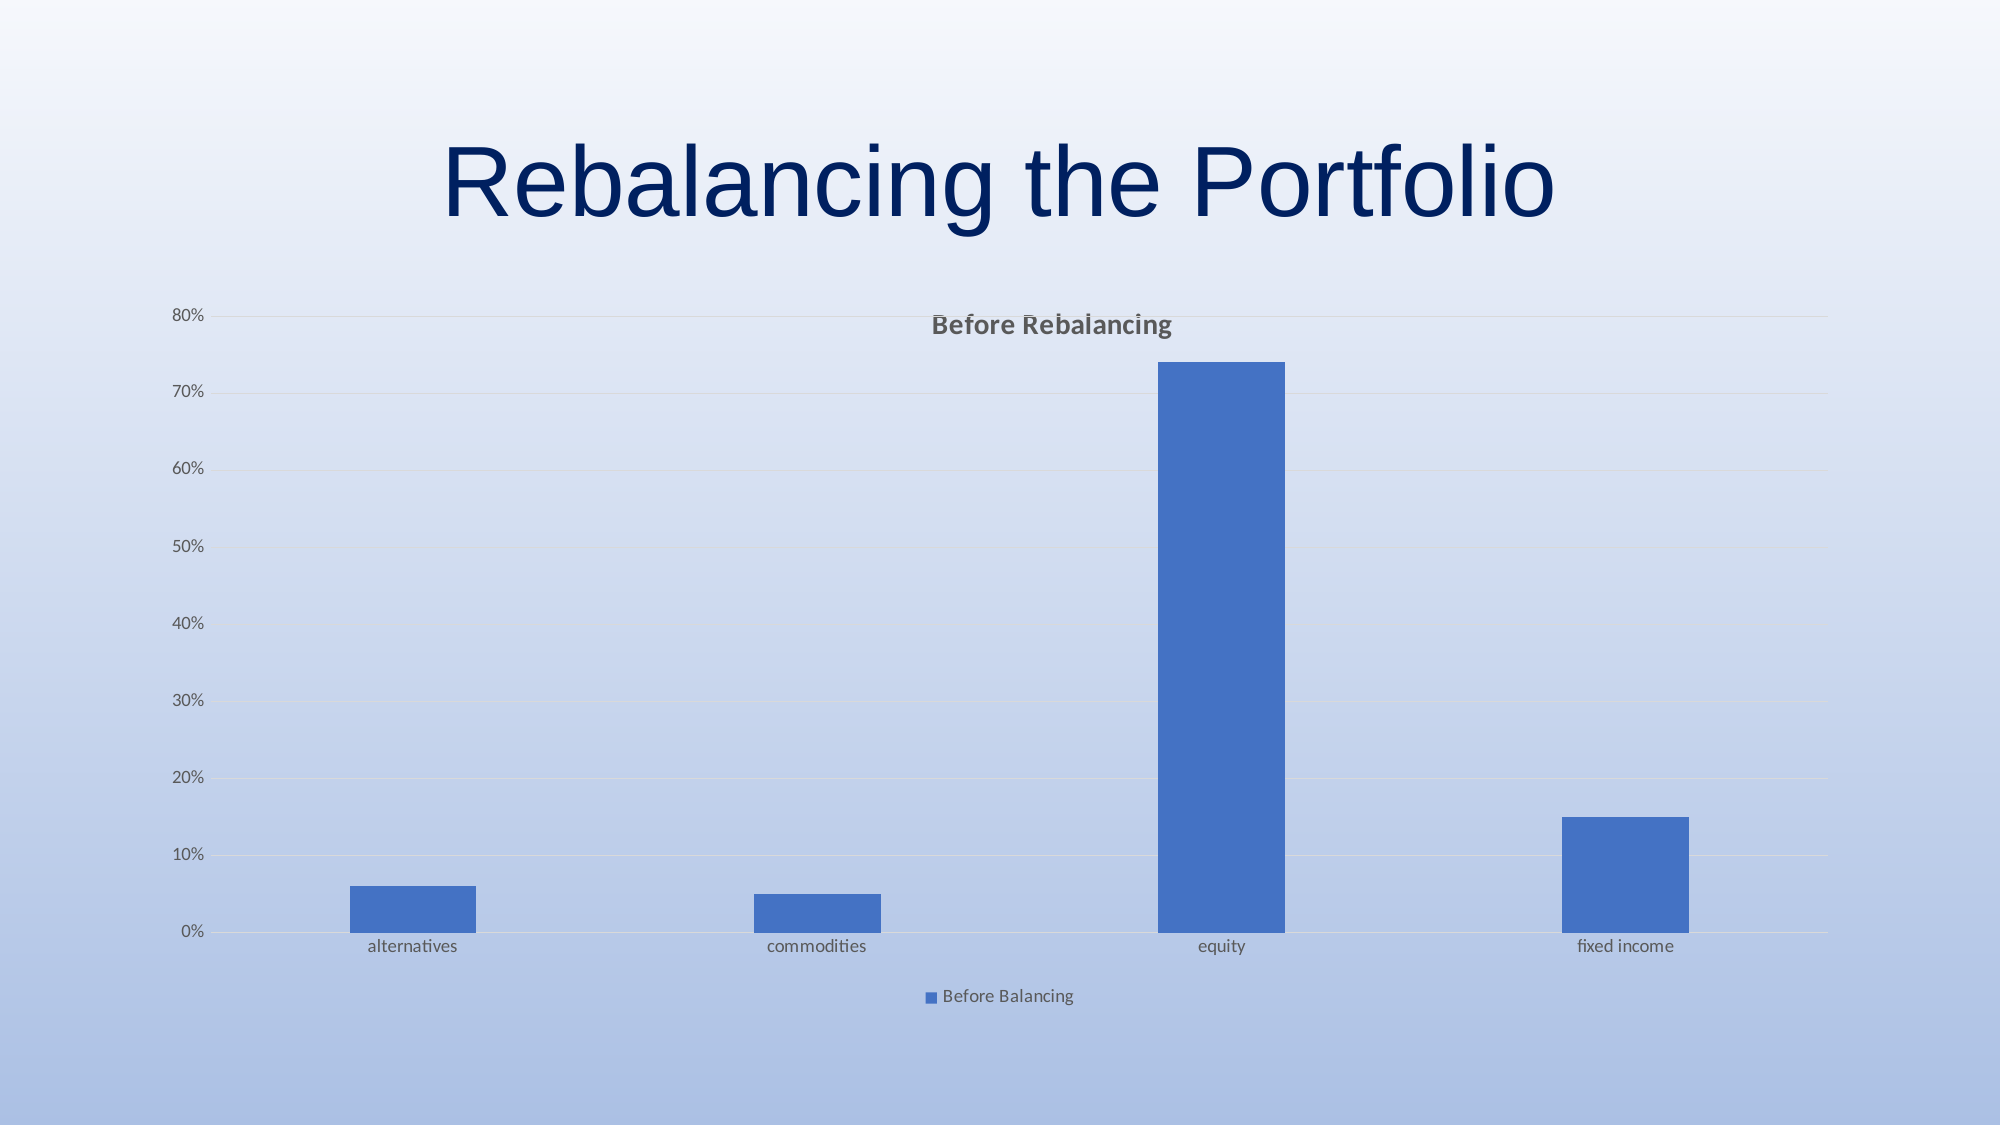

# Rebalancing the Portfolio

### Chart: Before Rebalancing

| Category |
|---|

### Chart

| Category | Before Balancing |
|---|---|
| alternatives | 0.06 |
| commodities | 0.05 |
| equity | 0.74 |
| fixed income | 0.15 |